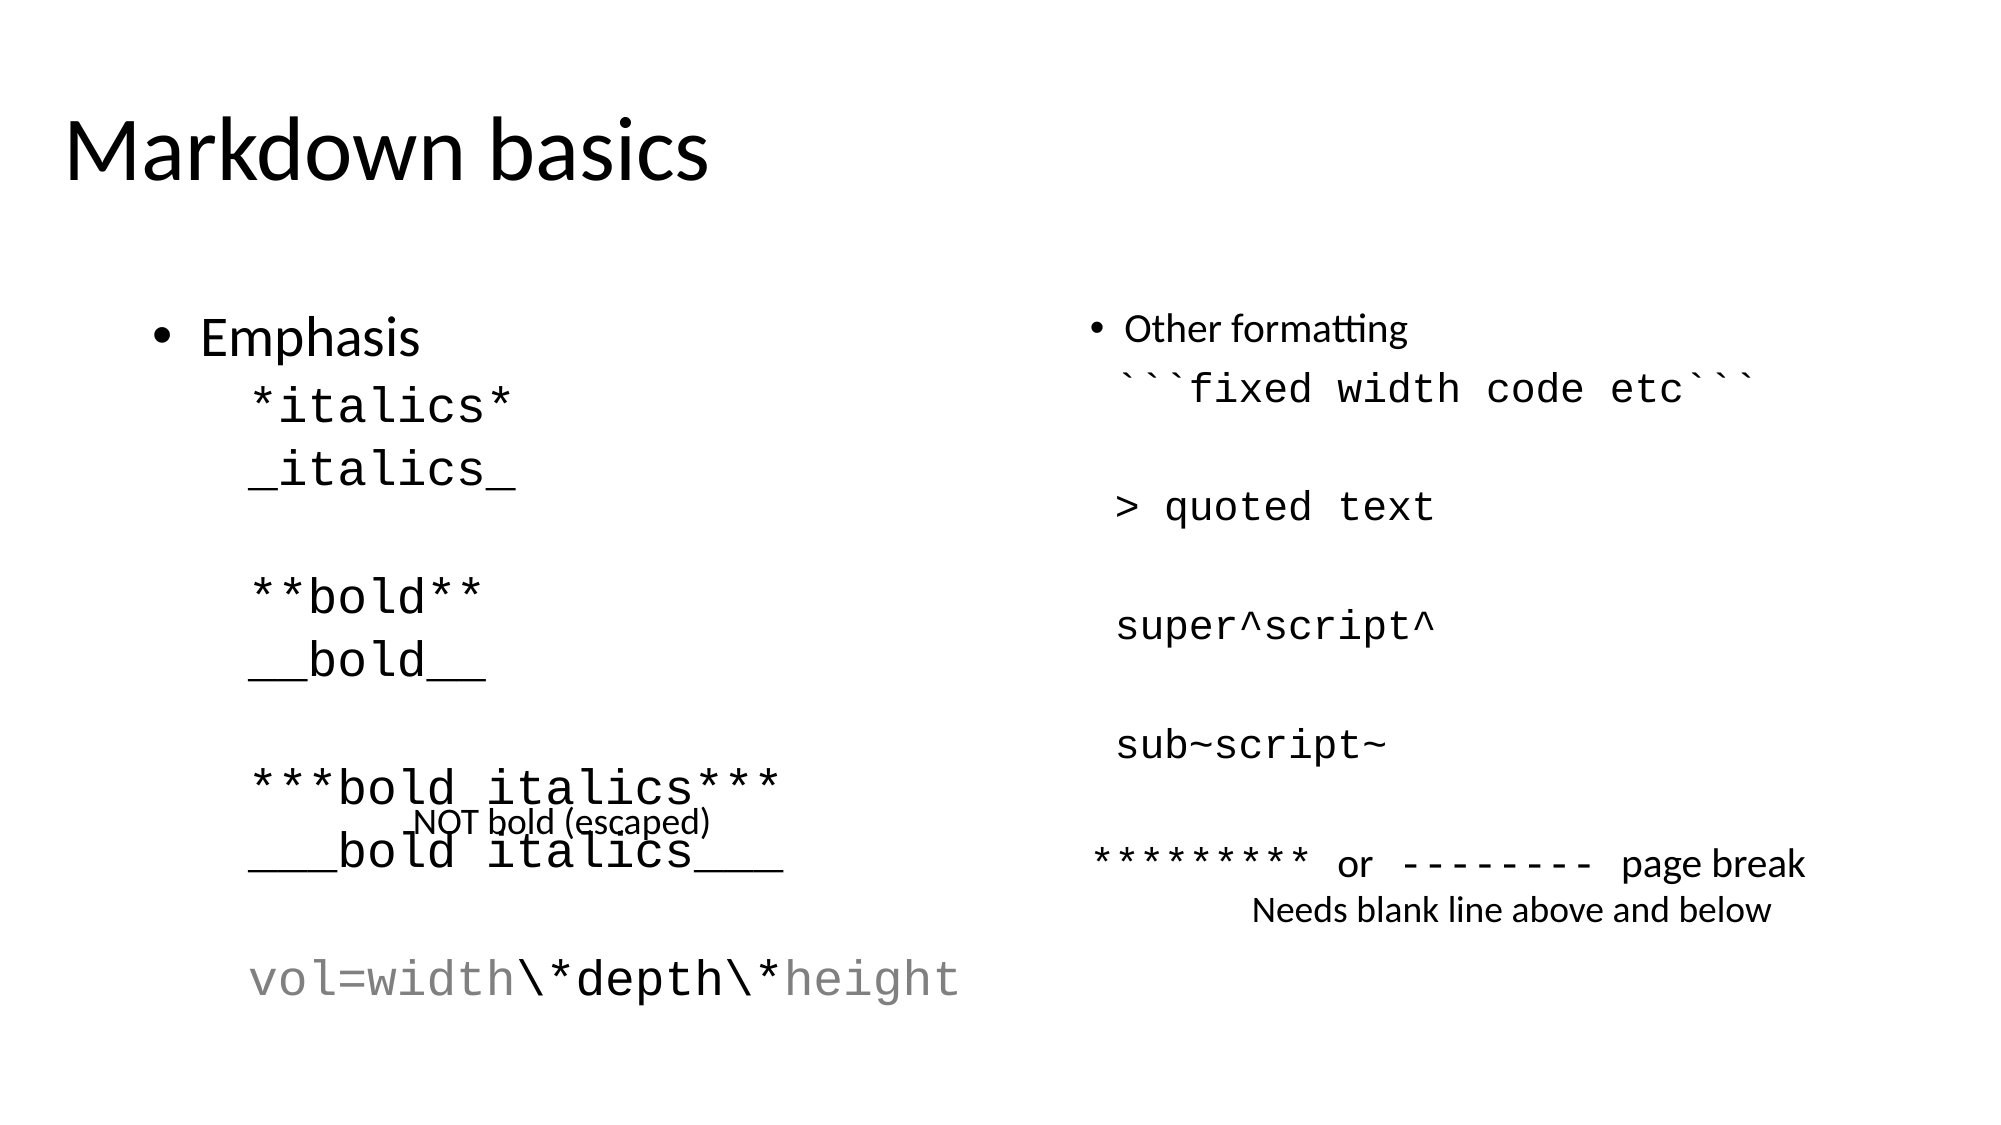

# Markdown basics
Emphasis
*italics*
_italics_

**bold**
__bold__

***bold italics***
___bold italics___

vol=width\*depth\*height
Other formatting
 ```fixed width code etc```

 > quoted text

 super^script^

 sub~script~

********* or -------- page break

NOT bold (escaped)
Needs blank line above and below